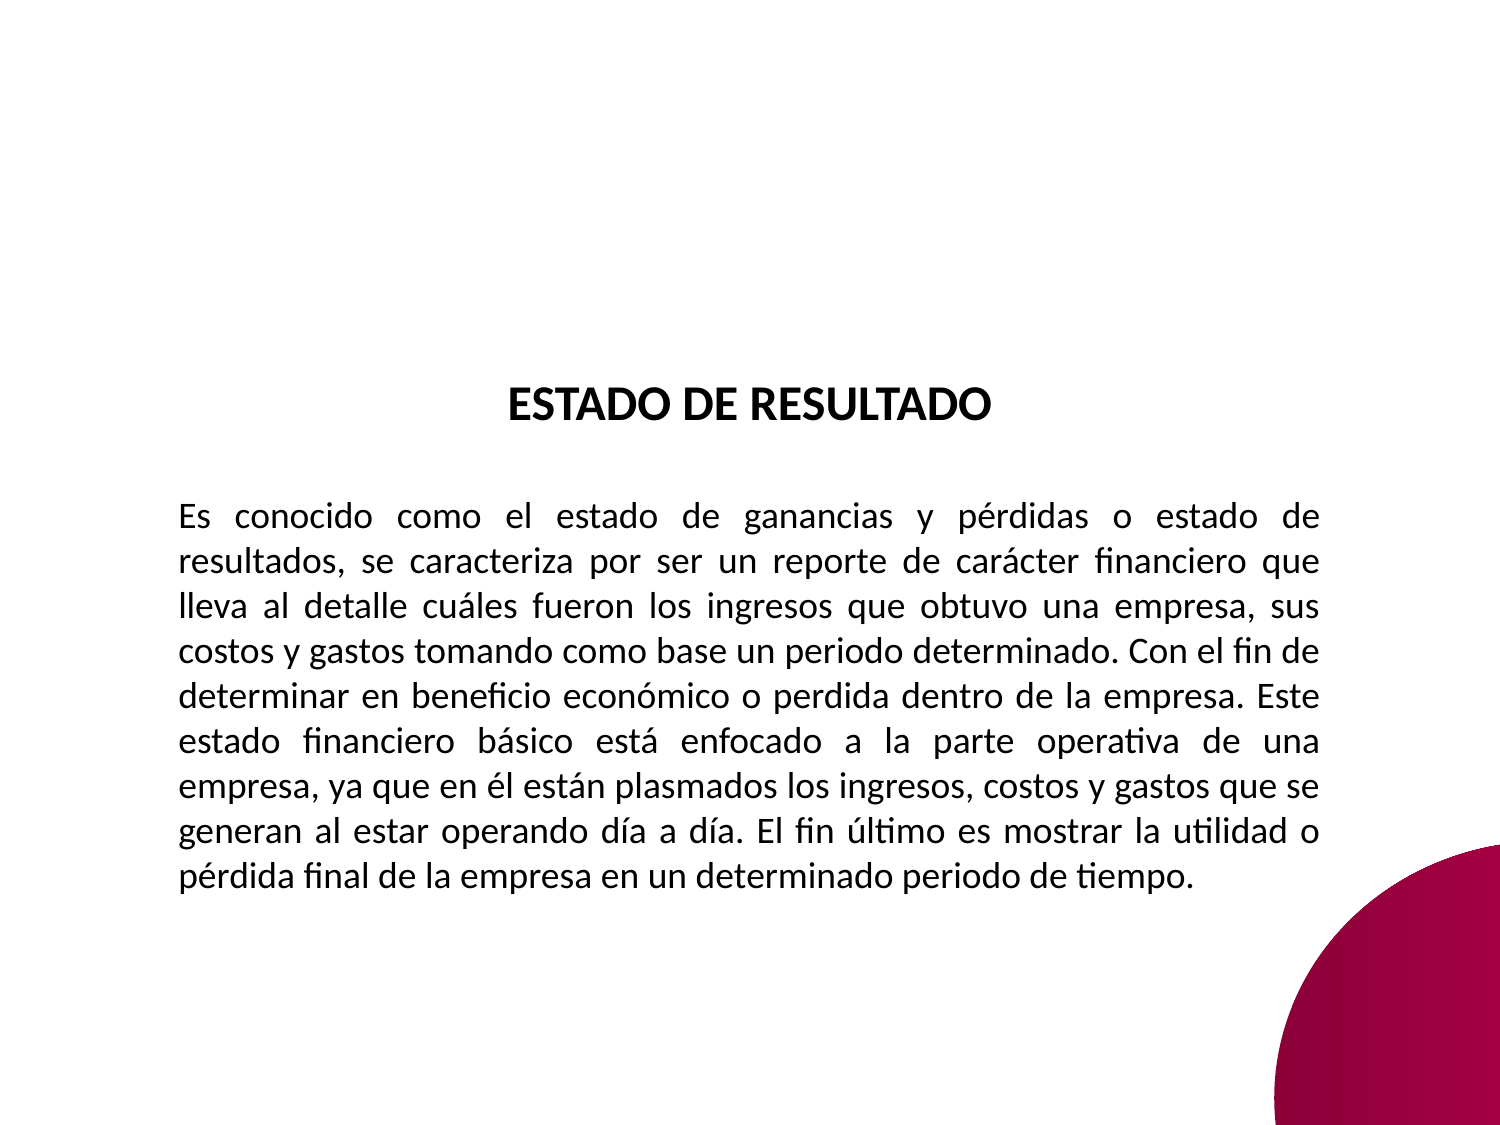

ESTADO DE RESULTADO
Es conocido como el estado de ganancias y pérdidas o estado de resultados, se caracteriza por ser un reporte de carácter financiero que lleva al detalle cuáles fueron los ingresos que obtuvo una empresa, sus costos y gastos tomando como base un periodo determinado. Con el fin de determinar en beneficio económico o perdida dentro de la empresa. Este estado financiero básico está enfocado a la parte operativa de una empresa, ya que en él están plasmados los ingresos, costos y gastos que se generan al estar operando día a día. El fin último es mostrar la utilidad o pérdida final de la empresa en un determinado periodo de tiempo.